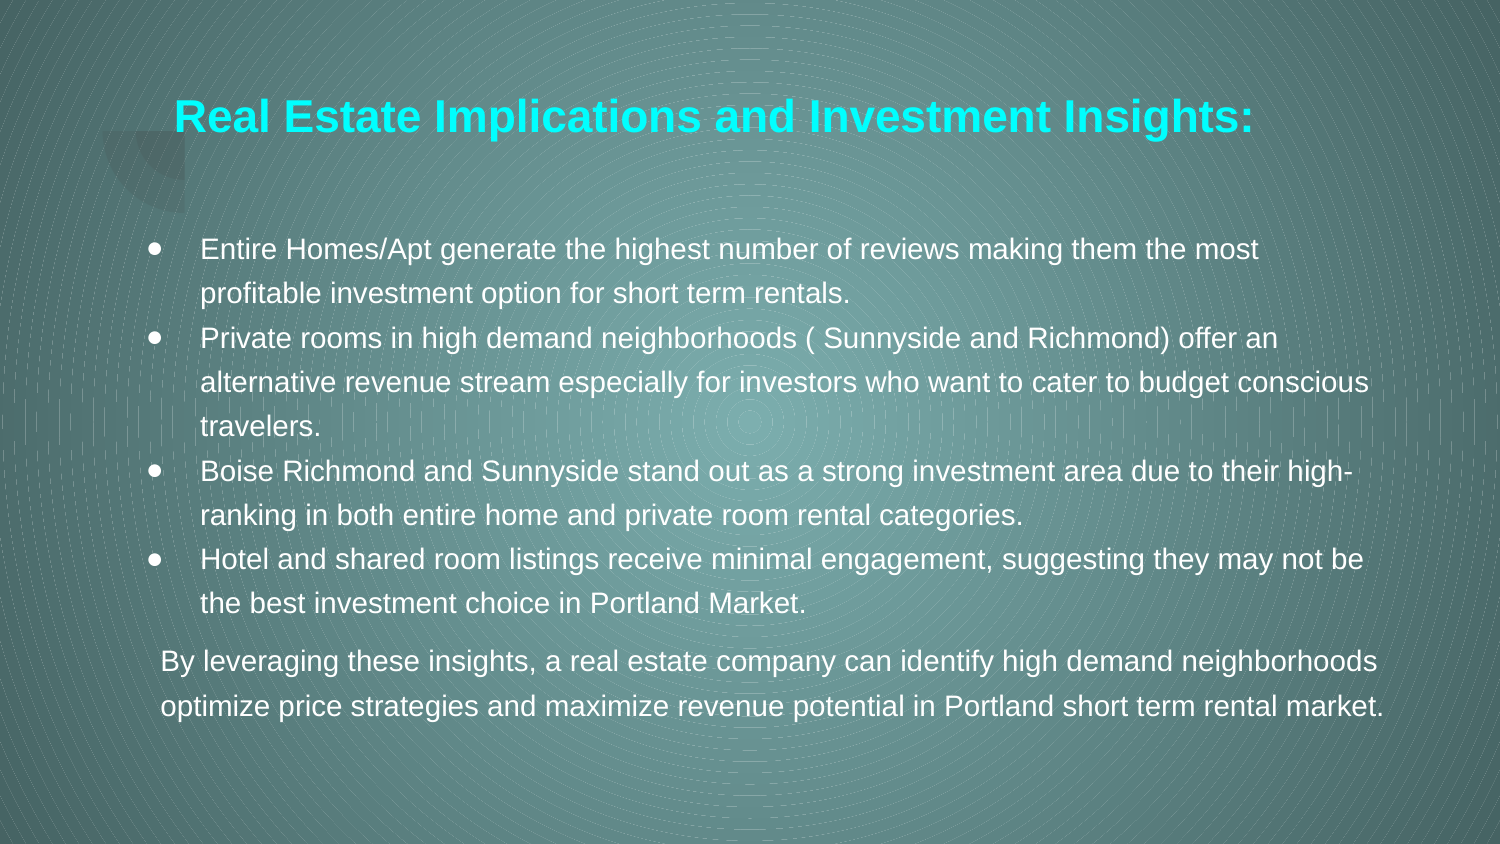

# Real Estate Implications and Investment Insights:

Entire Homes/Apt generate the highest number of reviews making them the most profitable investment option for short term rentals.
Private rooms in high demand neighborhoods ( Sunnyside and Richmond) offer an alternative revenue stream especially for investors who want to cater to budget conscious travelers.
Boise Richmond and Sunnyside stand out as a strong investment area due to their high-ranking in both entire home and private room rental categories.
Hotel and shared room listings receive minimal engagement, suggesting they may not be the best investment choice in Portland Market.
By leveraging these insights, a real estate company can identify high demand neighborhoods optimize price strategies and maximize revenue potential in Portland short term rental market.